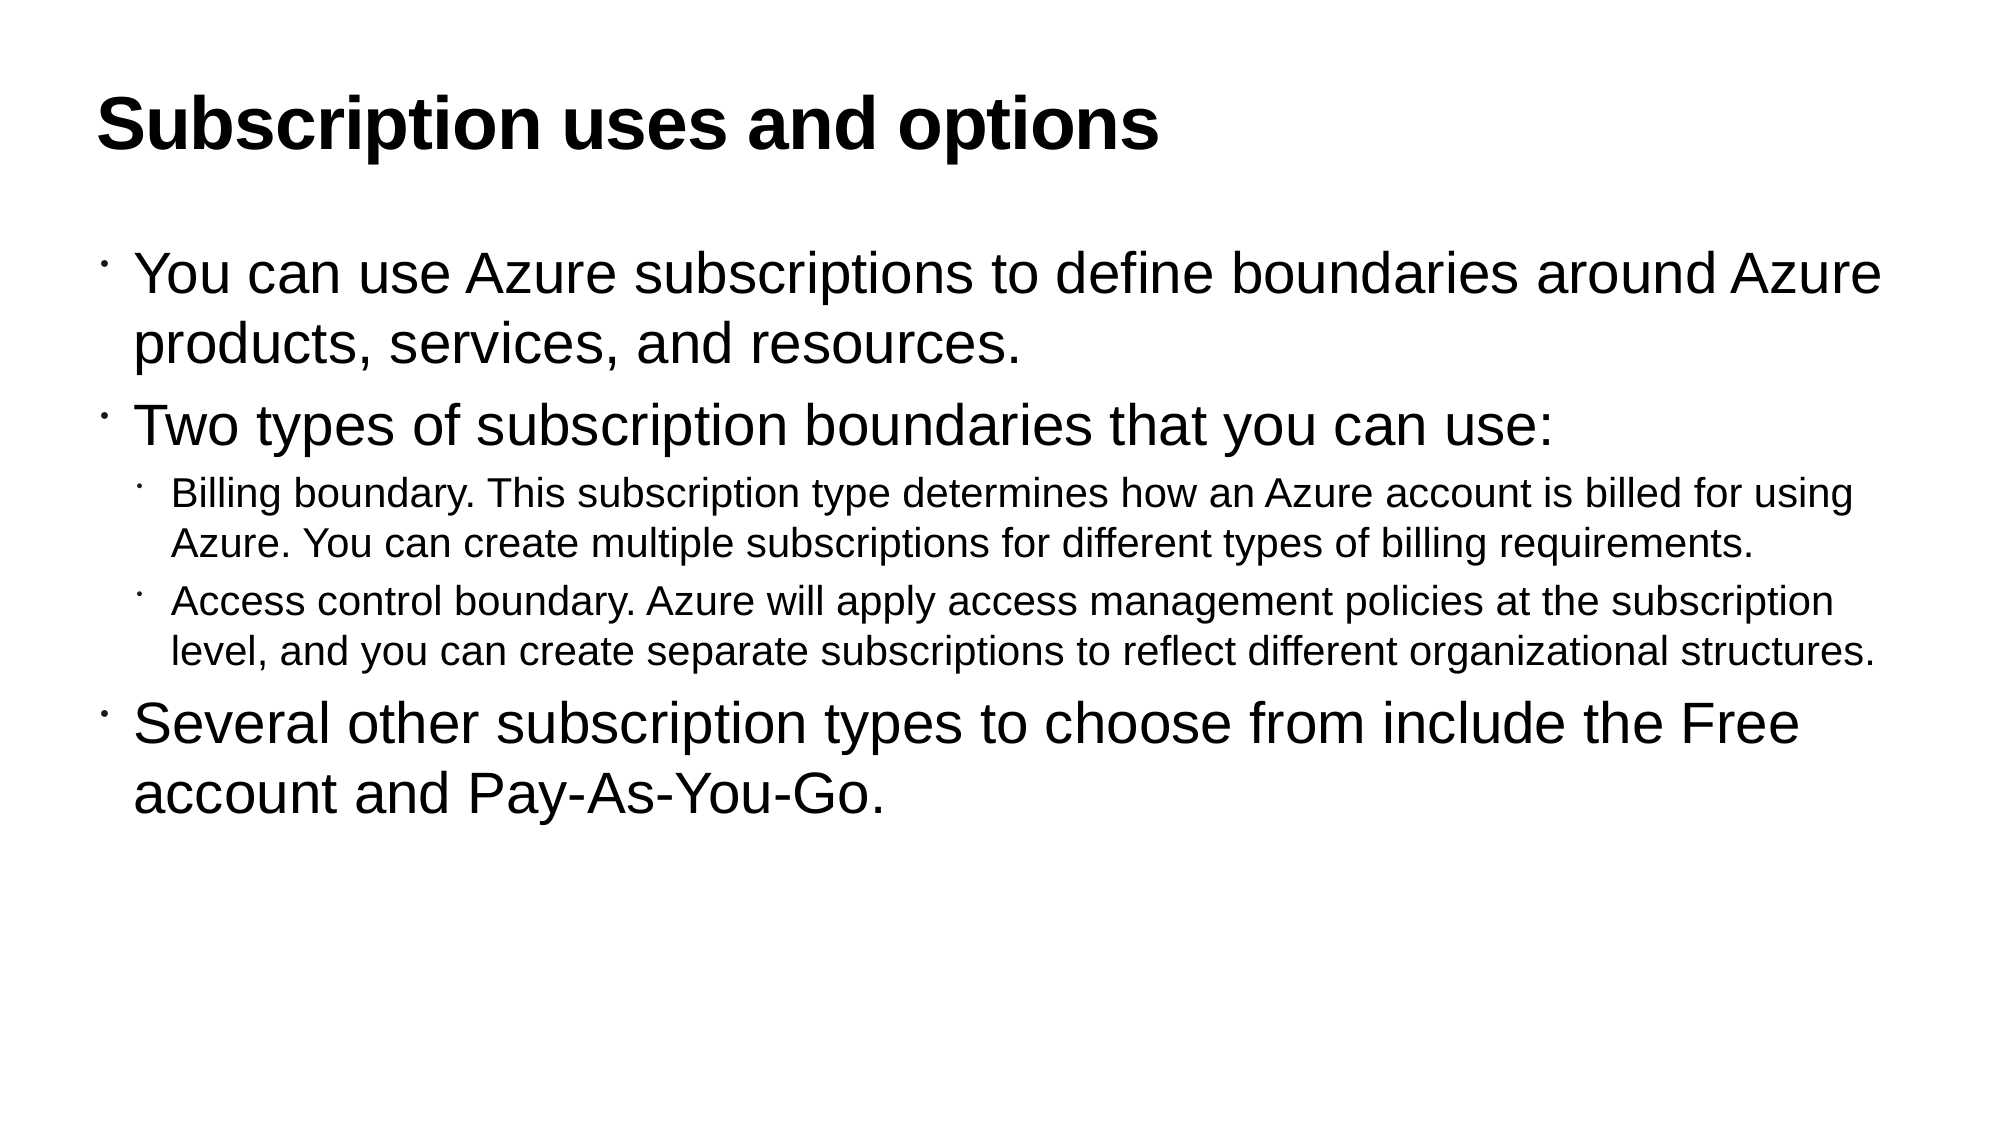

# Subscription uses and options
You can use Azure subscriptions to define boundaries around Azure products, services, and resources.
Two types of subscription boundaries that you can use:
Billing boundary. This subscription type determines how an Azure account is billed for using Azure. You can create multiple subscriptions for different types of billing requirements.
Access control boundary. Azure will apply access management policies at the subscription level, and you can create separate subscriptions to reflect different organizational structures.
Several other subscription types to choose from include the Free account and Pay-As-You-Go.